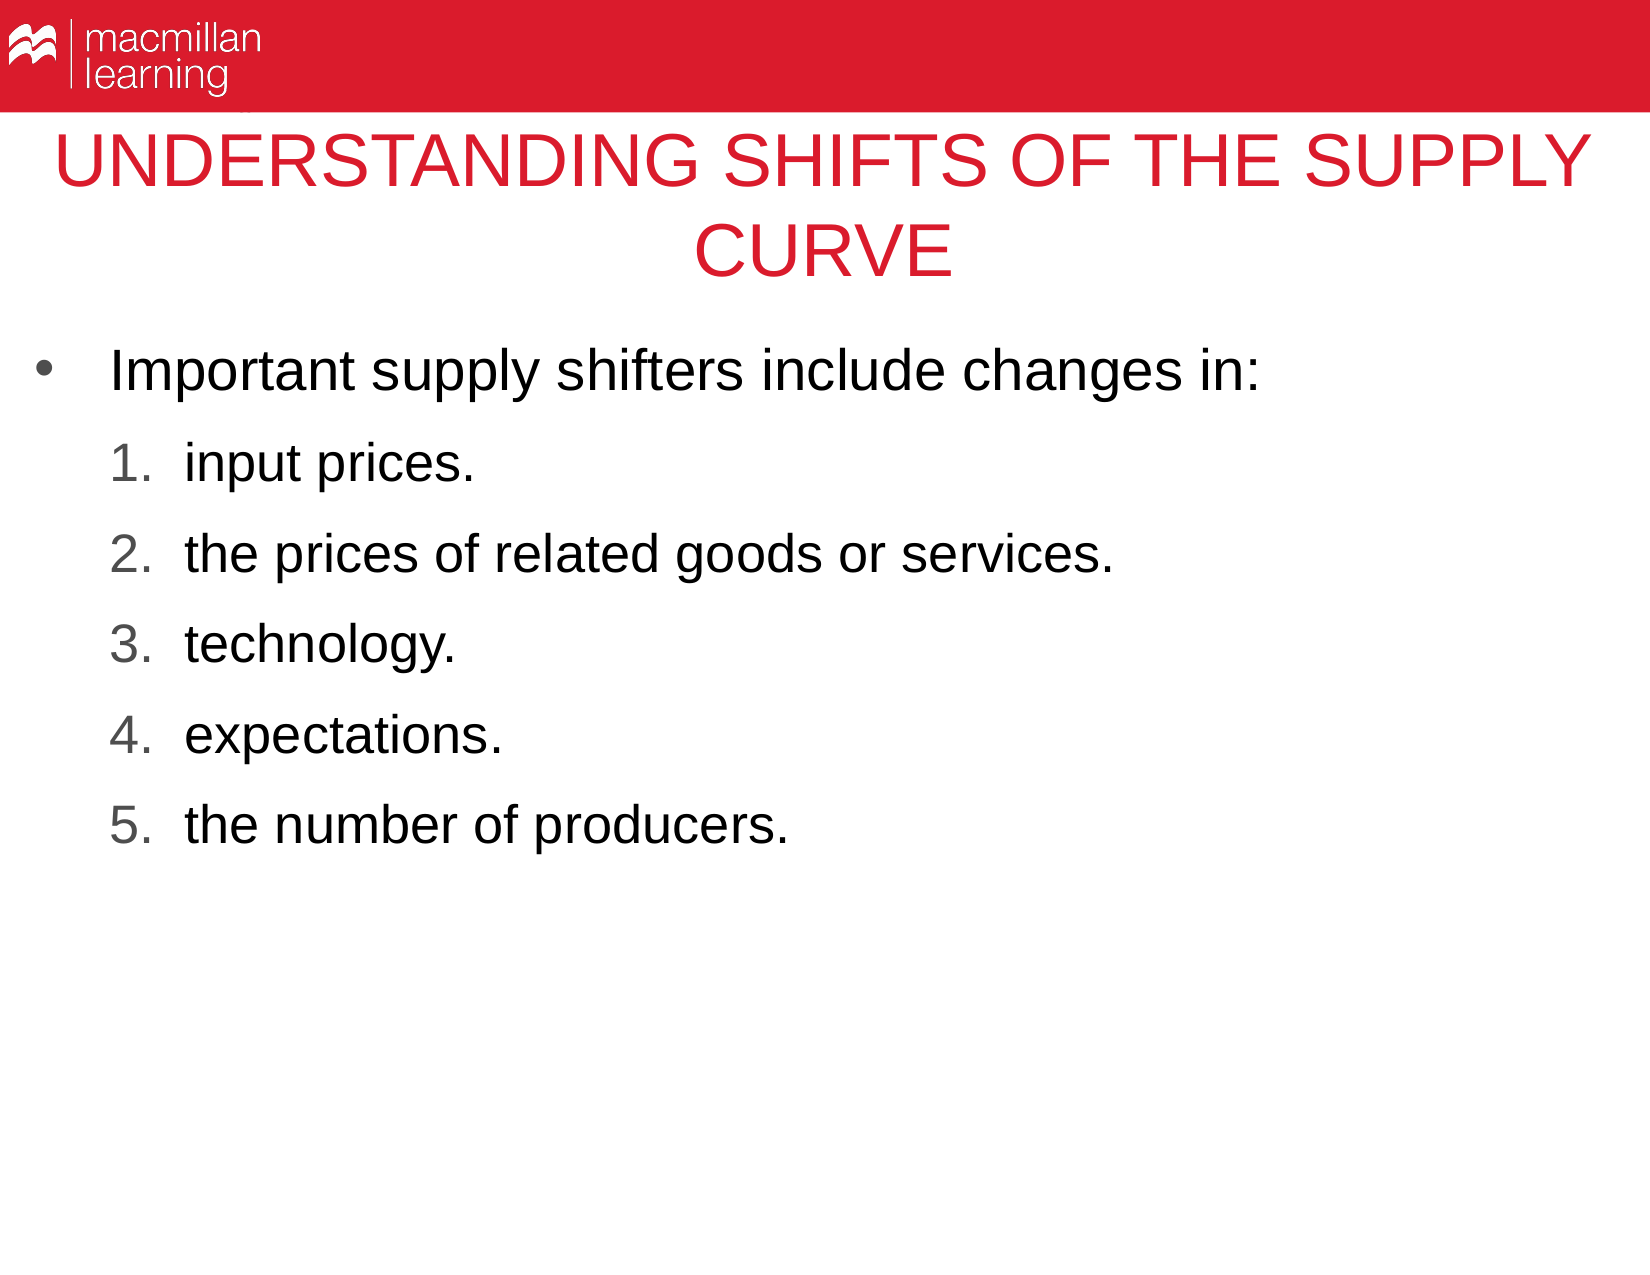

# UNDERSTANDING SHIFTS OF THE SUPPLY CURVE
Important supply shifters include changes in:
input prices.
the prices of related goods or services.
technology.
expectations.
the number of producers.